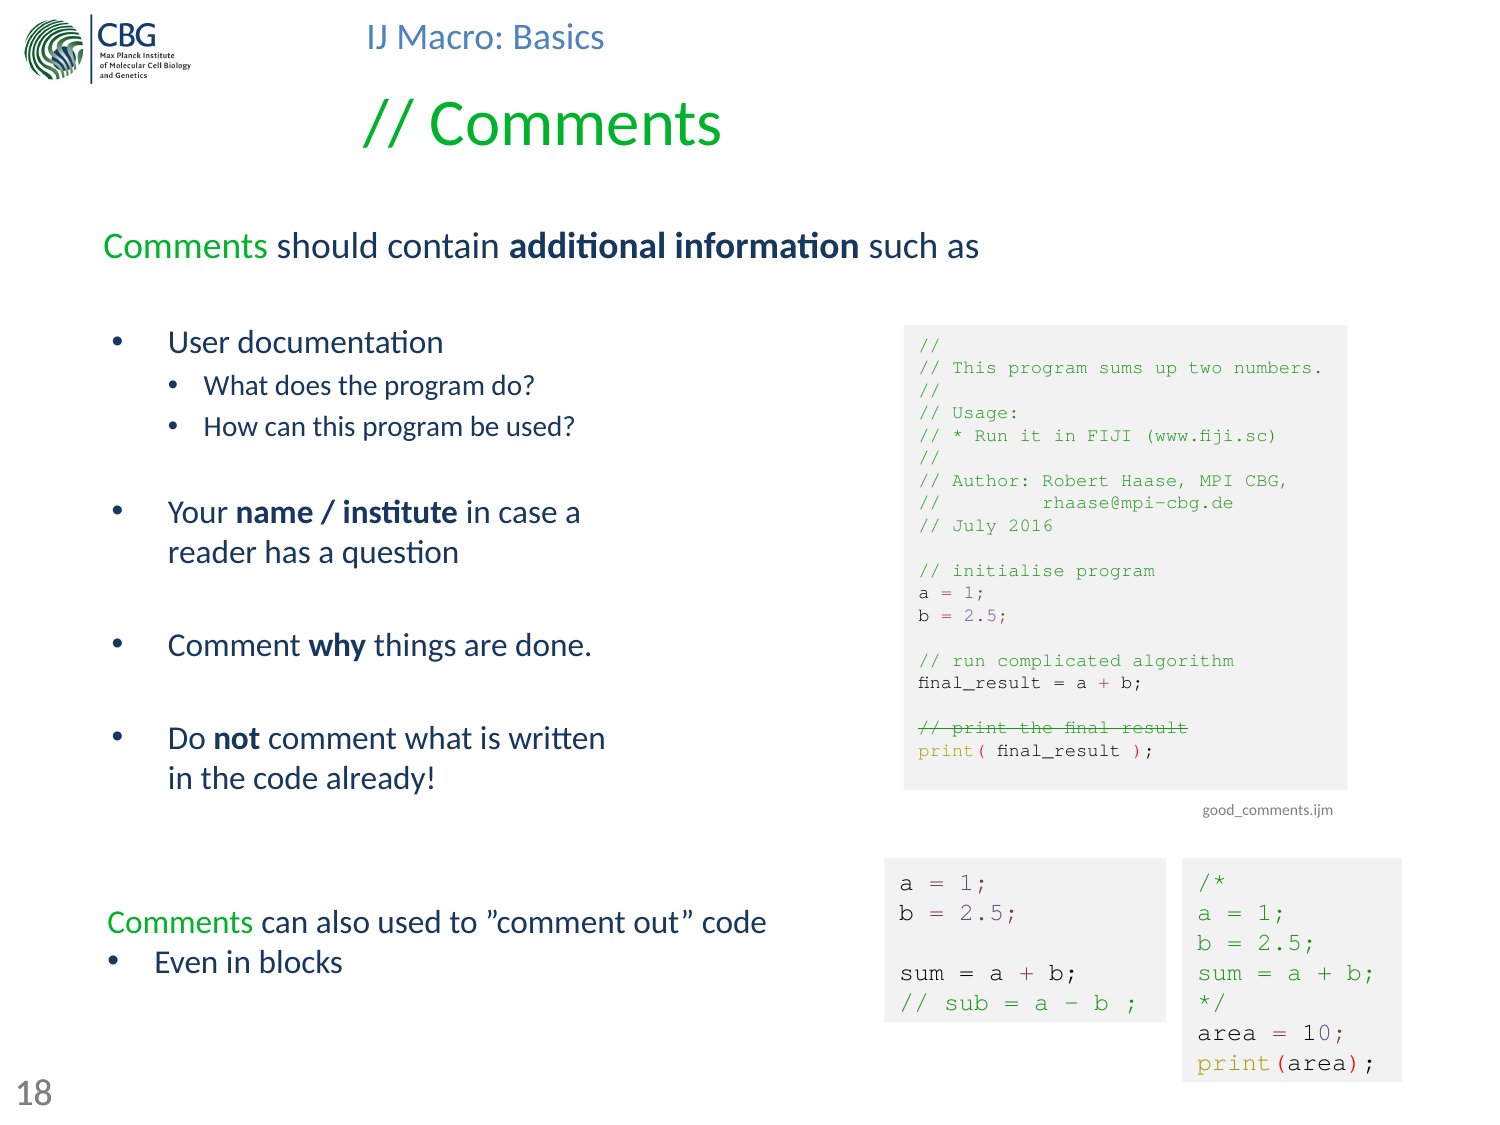

# // Comments
Comments should contain additional information such as
User documentation
What does the program do?
How can this program be used?

Your name / institute in case a reader has a question

Comment why things are done.

Do not comment what is written in the code already!

//
// This program sums up two numbers.
//
// Usage:
// * Run it in FIJI (www.fiji.sc)
//
// Author: Robert Haase, MPI CBG,
//         rhaase@mpi-cbg.de
// July 2016

// initialise program
a = 1;
b = 2.5;

// run complicated algorithm
final_result = a + b;

// print the final result
print( final_result );

good_comments.ijm
a = 1;
b = 2.5;

sum = a + b;
// sub = a – b ;
/*
a = 1;
b = 2.5;
sum = a + b;
*/
area = 10;
print(area);
Comments can also used to ”comment out” code
Even in blocks